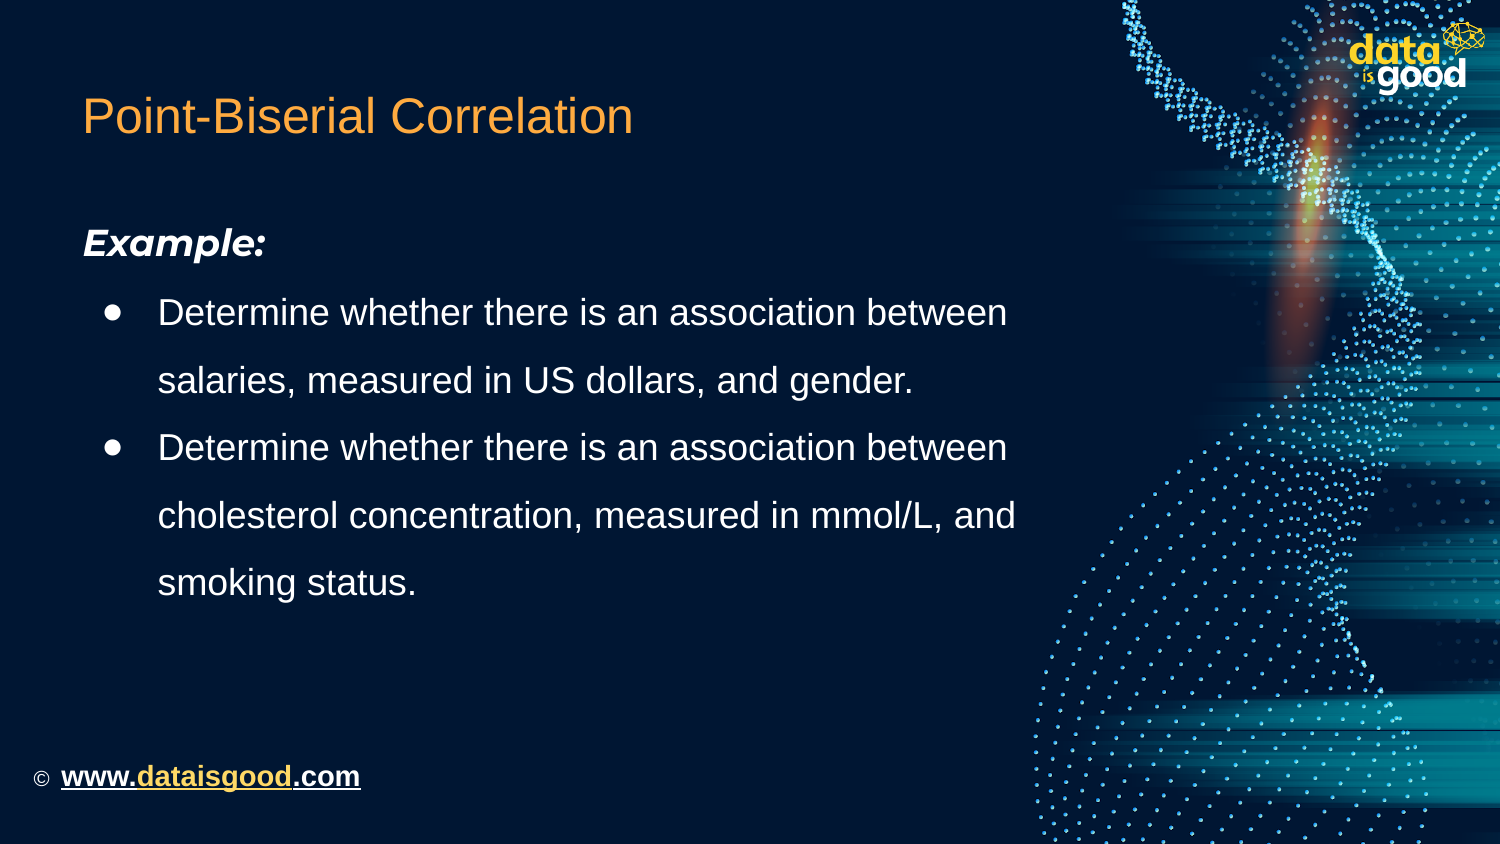

# Point-Biserial Correlation
Example:
Determine whether there is an association between salaries, measured in US dollars, and gender.
Determine whether there is an association between cholesterol concentration, measured in mmol/L, and smoking status.